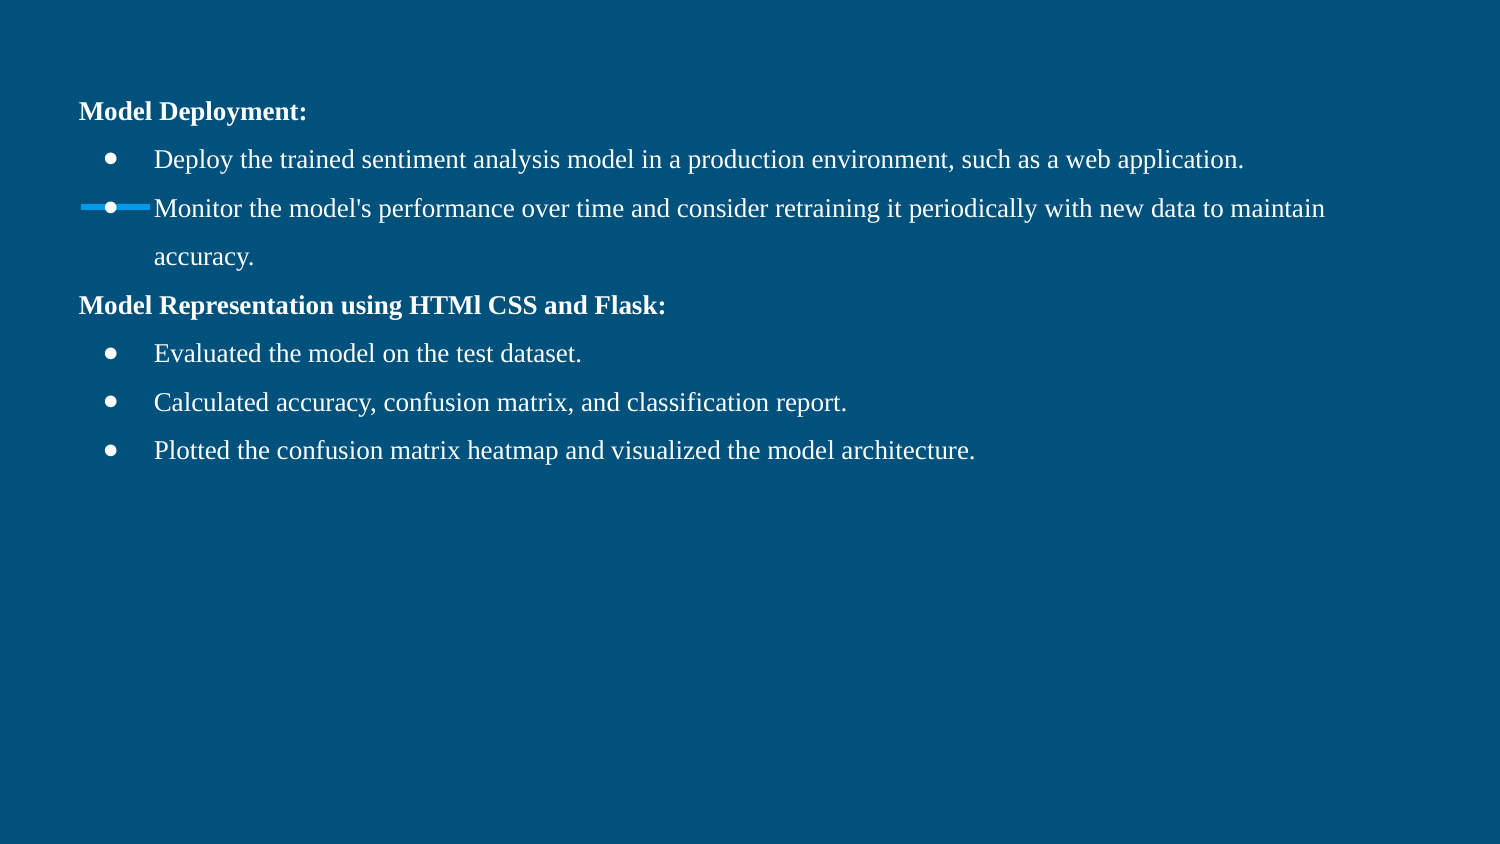

Model Deployment:
Deploy the trained sentiment analysis model in a production environment, such as a web application.
Monitor the model's performance over time and consider retraining it periodically with new data to maintain accuracy.
Model Representation using HTMl CSS and Flask:
Evaluated the model on the test dataset.
Calculated accuracy, confusion matrix, and classification report.
Plotted the confusion matrix heatmap and visualized the model architecture.